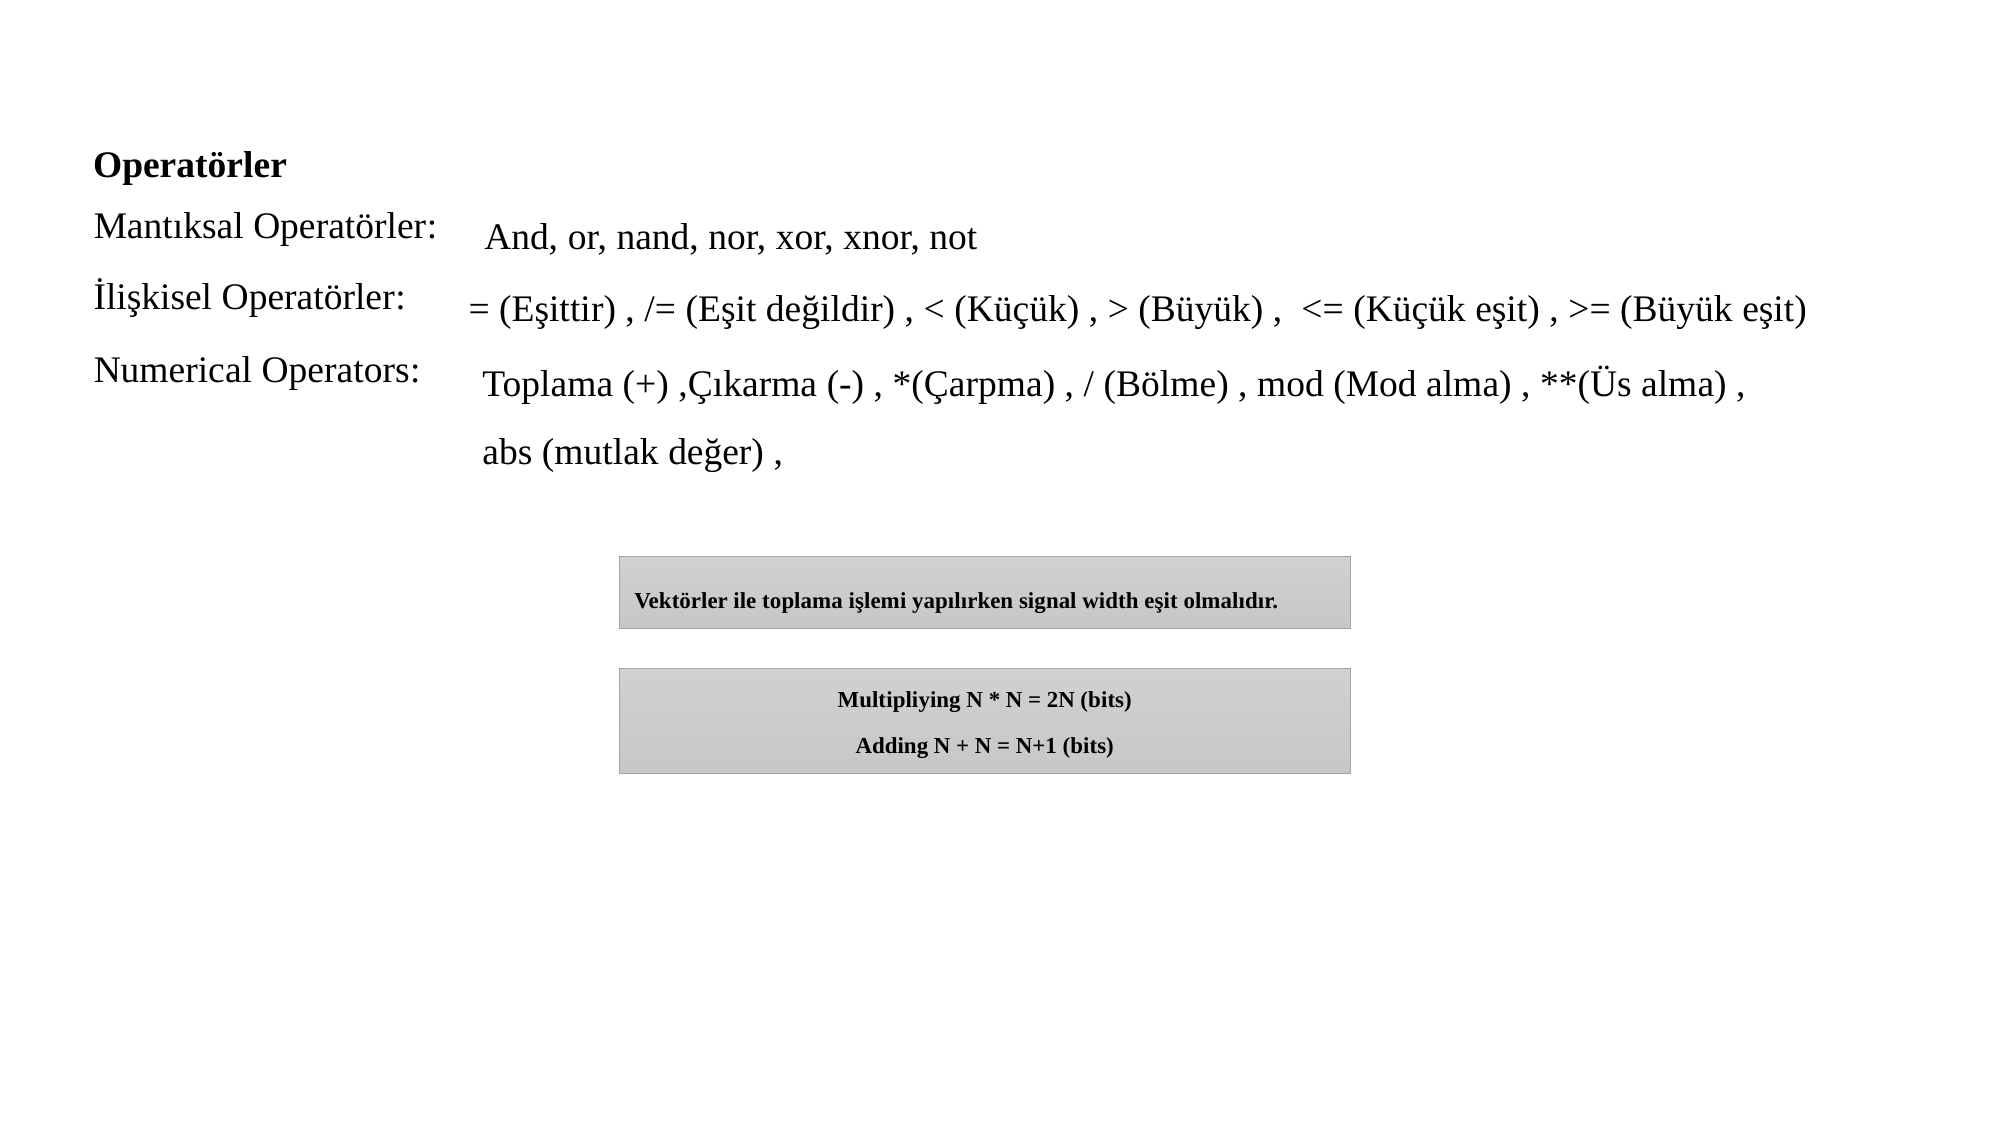

Operatörler
And, or, nand, nor, xor, xnor, not
Mantıksal Operatörler:
= (Eşittir) , /= (Eşit değildir) , < (Küçük) , > (Büyük) ,  <= (Küçük eşit) , >= (Büyük eşit)
İlişkisel Operatörler:
Toplama (+) ,Çıkarma (-) , *(Çarpma) , / (Bölme) , mod (Mod alma) , **(Üs alma) , abs (mutlak değer) ,
Numerical Operators:
Vektörler ile toplama işlemi yapılırken signal width eşit olmalıdır.
Multipliying N * N = 2N (bits)
Adding N + N = N+1 (bits)